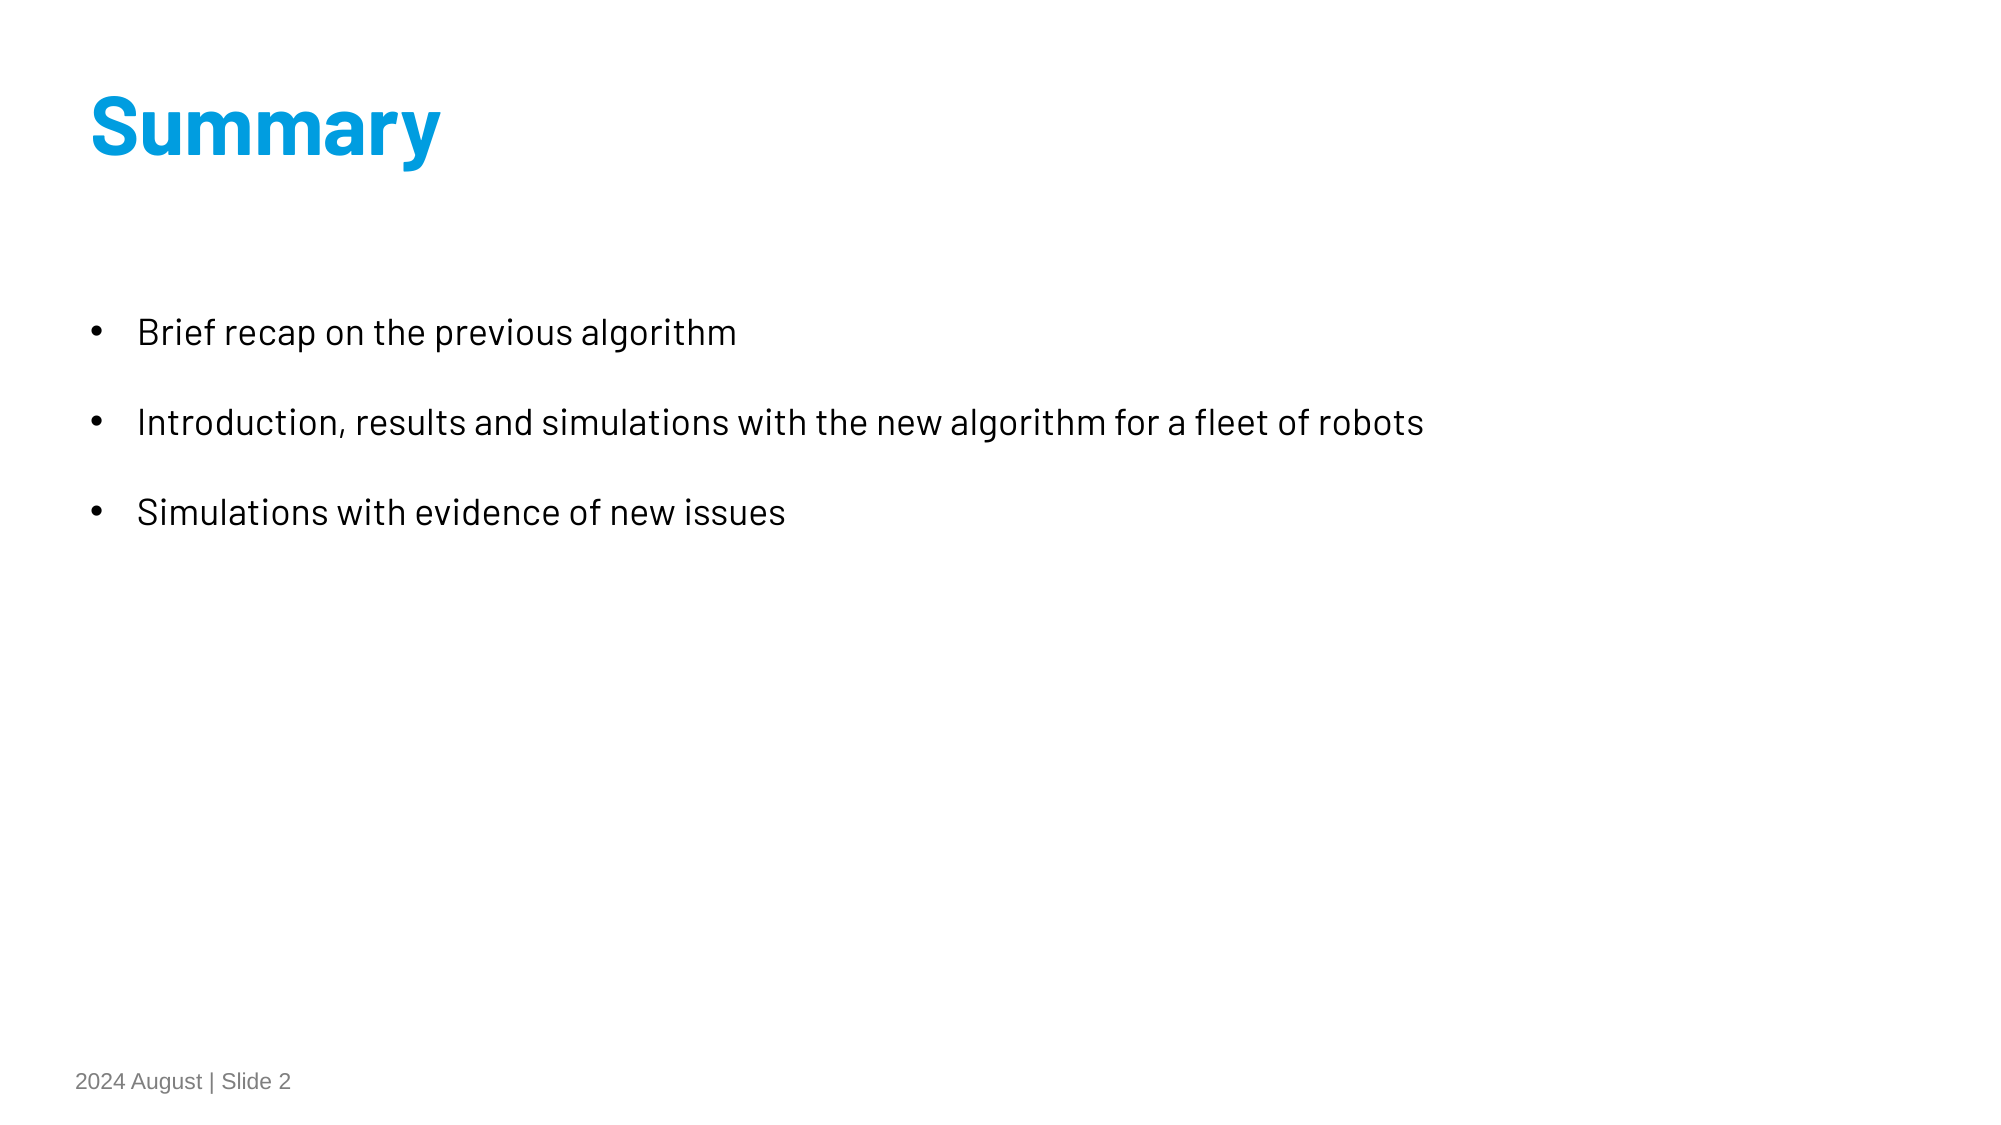

Summary
Brief recap on the previous algorithm
Introduction, results and simulations with the new algorithm for a fleet of robots
Simulations with evidence of new issues

2024 August | Slide 2